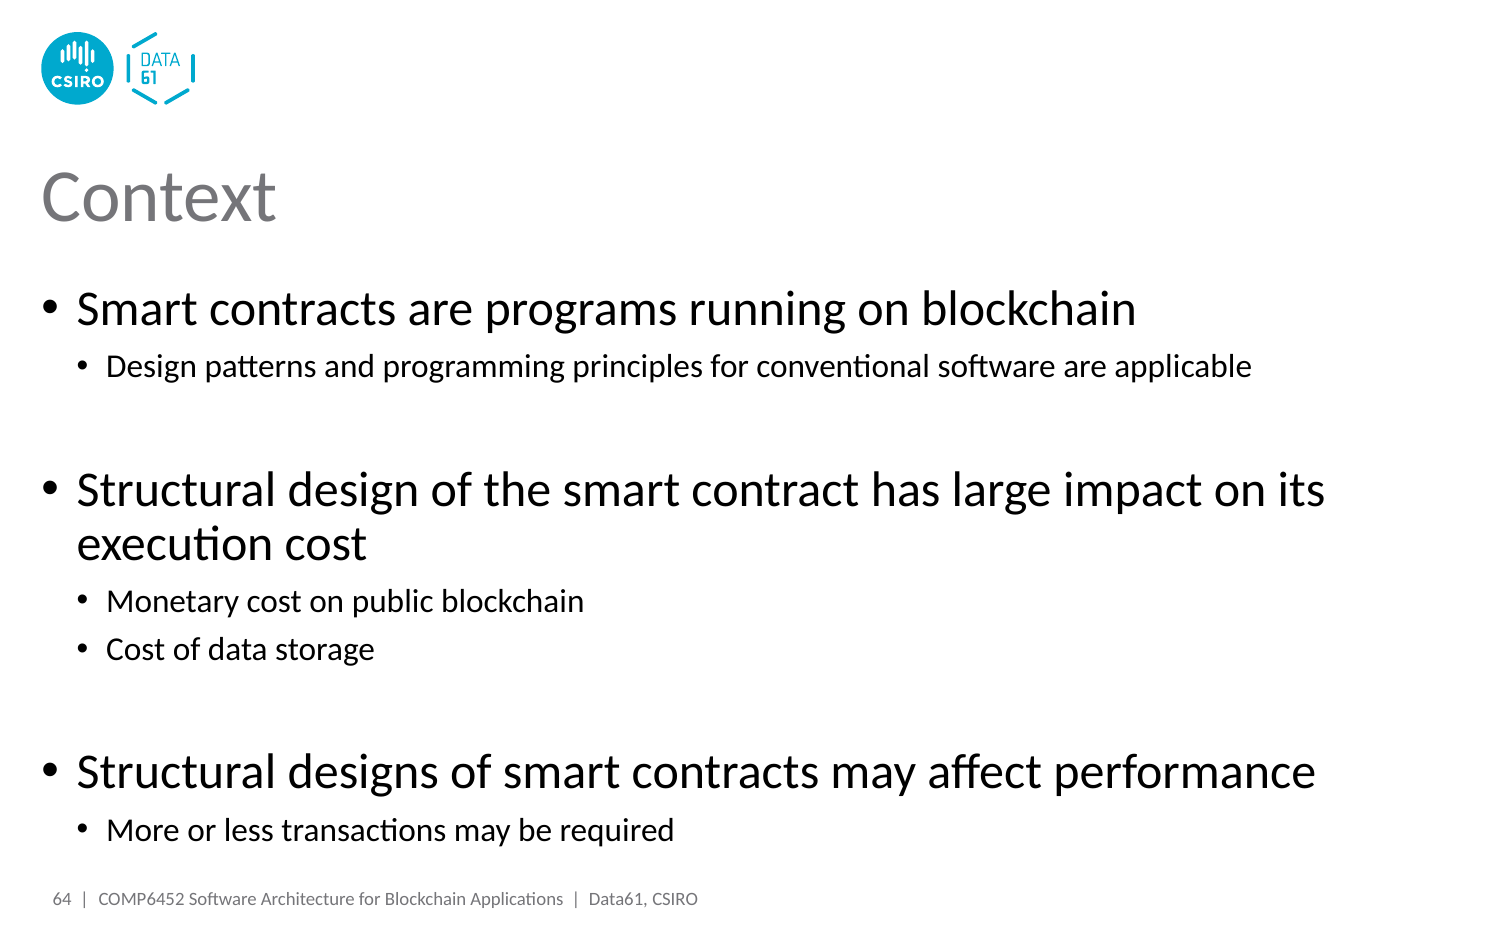

# Context
Smart contracts are programs running on blockchain
Design patterns and programming principles for conventional software are applicable

Structural design of the smart contract has large impact on its execution cost
Monetary cost on public blockchain
Cost of data storage

Structural designs of smart contracts may affect performance
More or less transactions may be required

64  |
COMP6452 Software Architecture for Blockchain Applications  |  Data61, CSIRO